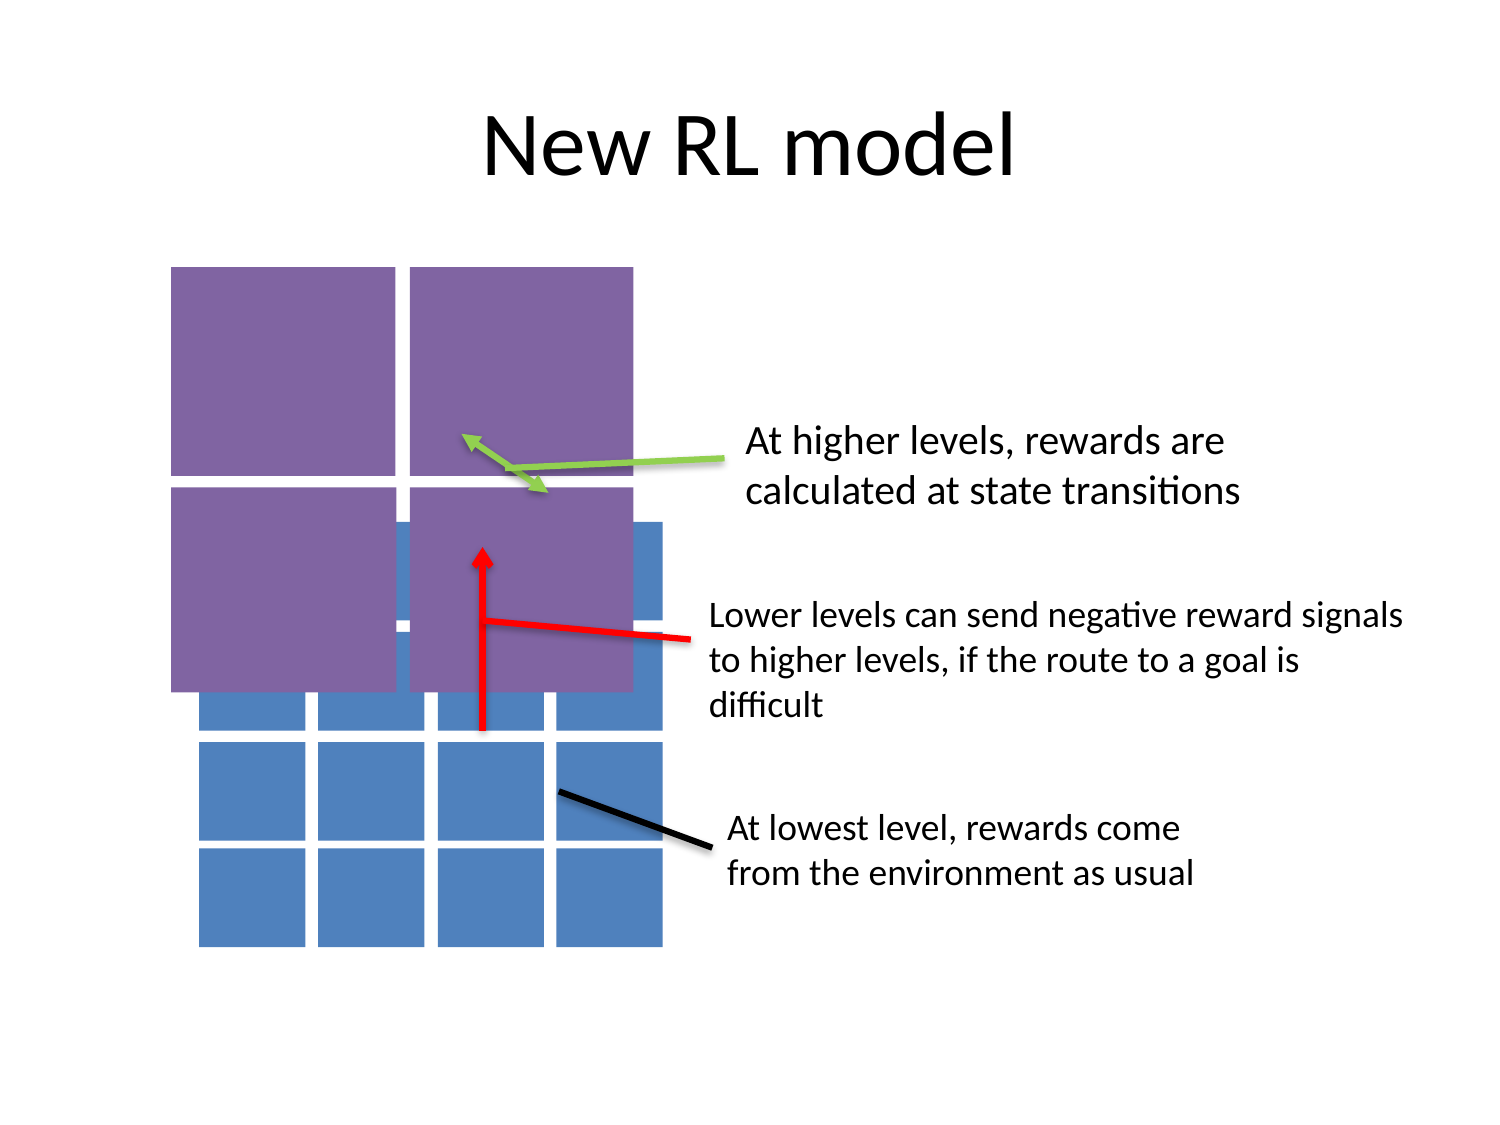

# New RL model

At higher levels, rewards are calculated at state transitions

Lower levels can send negative reward signals to higher levels, if the route to a goal is difficult
At lowest level, rewards come from the environment as usual